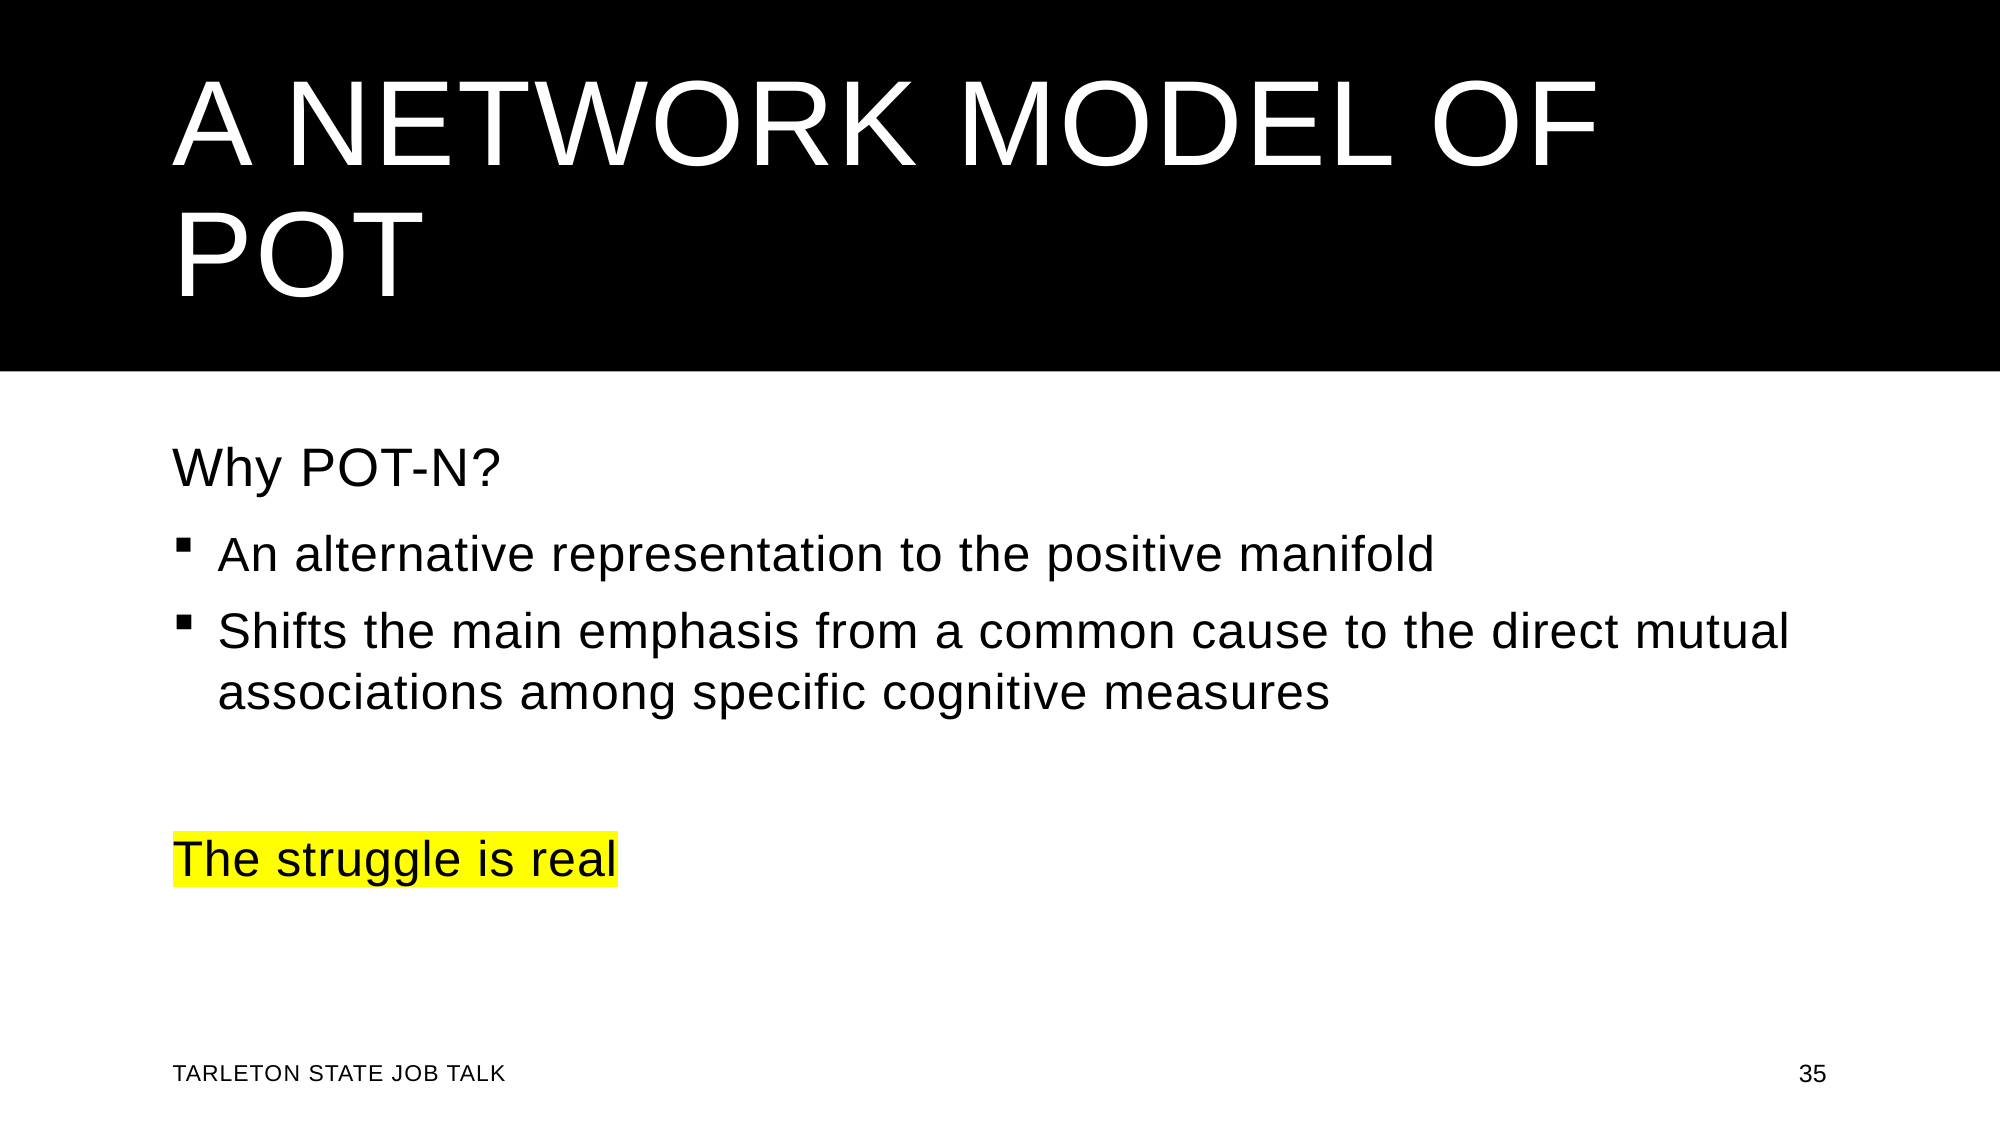

# A Network Model of POT
Why POT-N?
An alternative representation to the positive manifold
Shifts the main emphasis from a common cause to the direct mutual associations among specific cognitive measures

The struggle is real

Tarleton State Job Talk
35